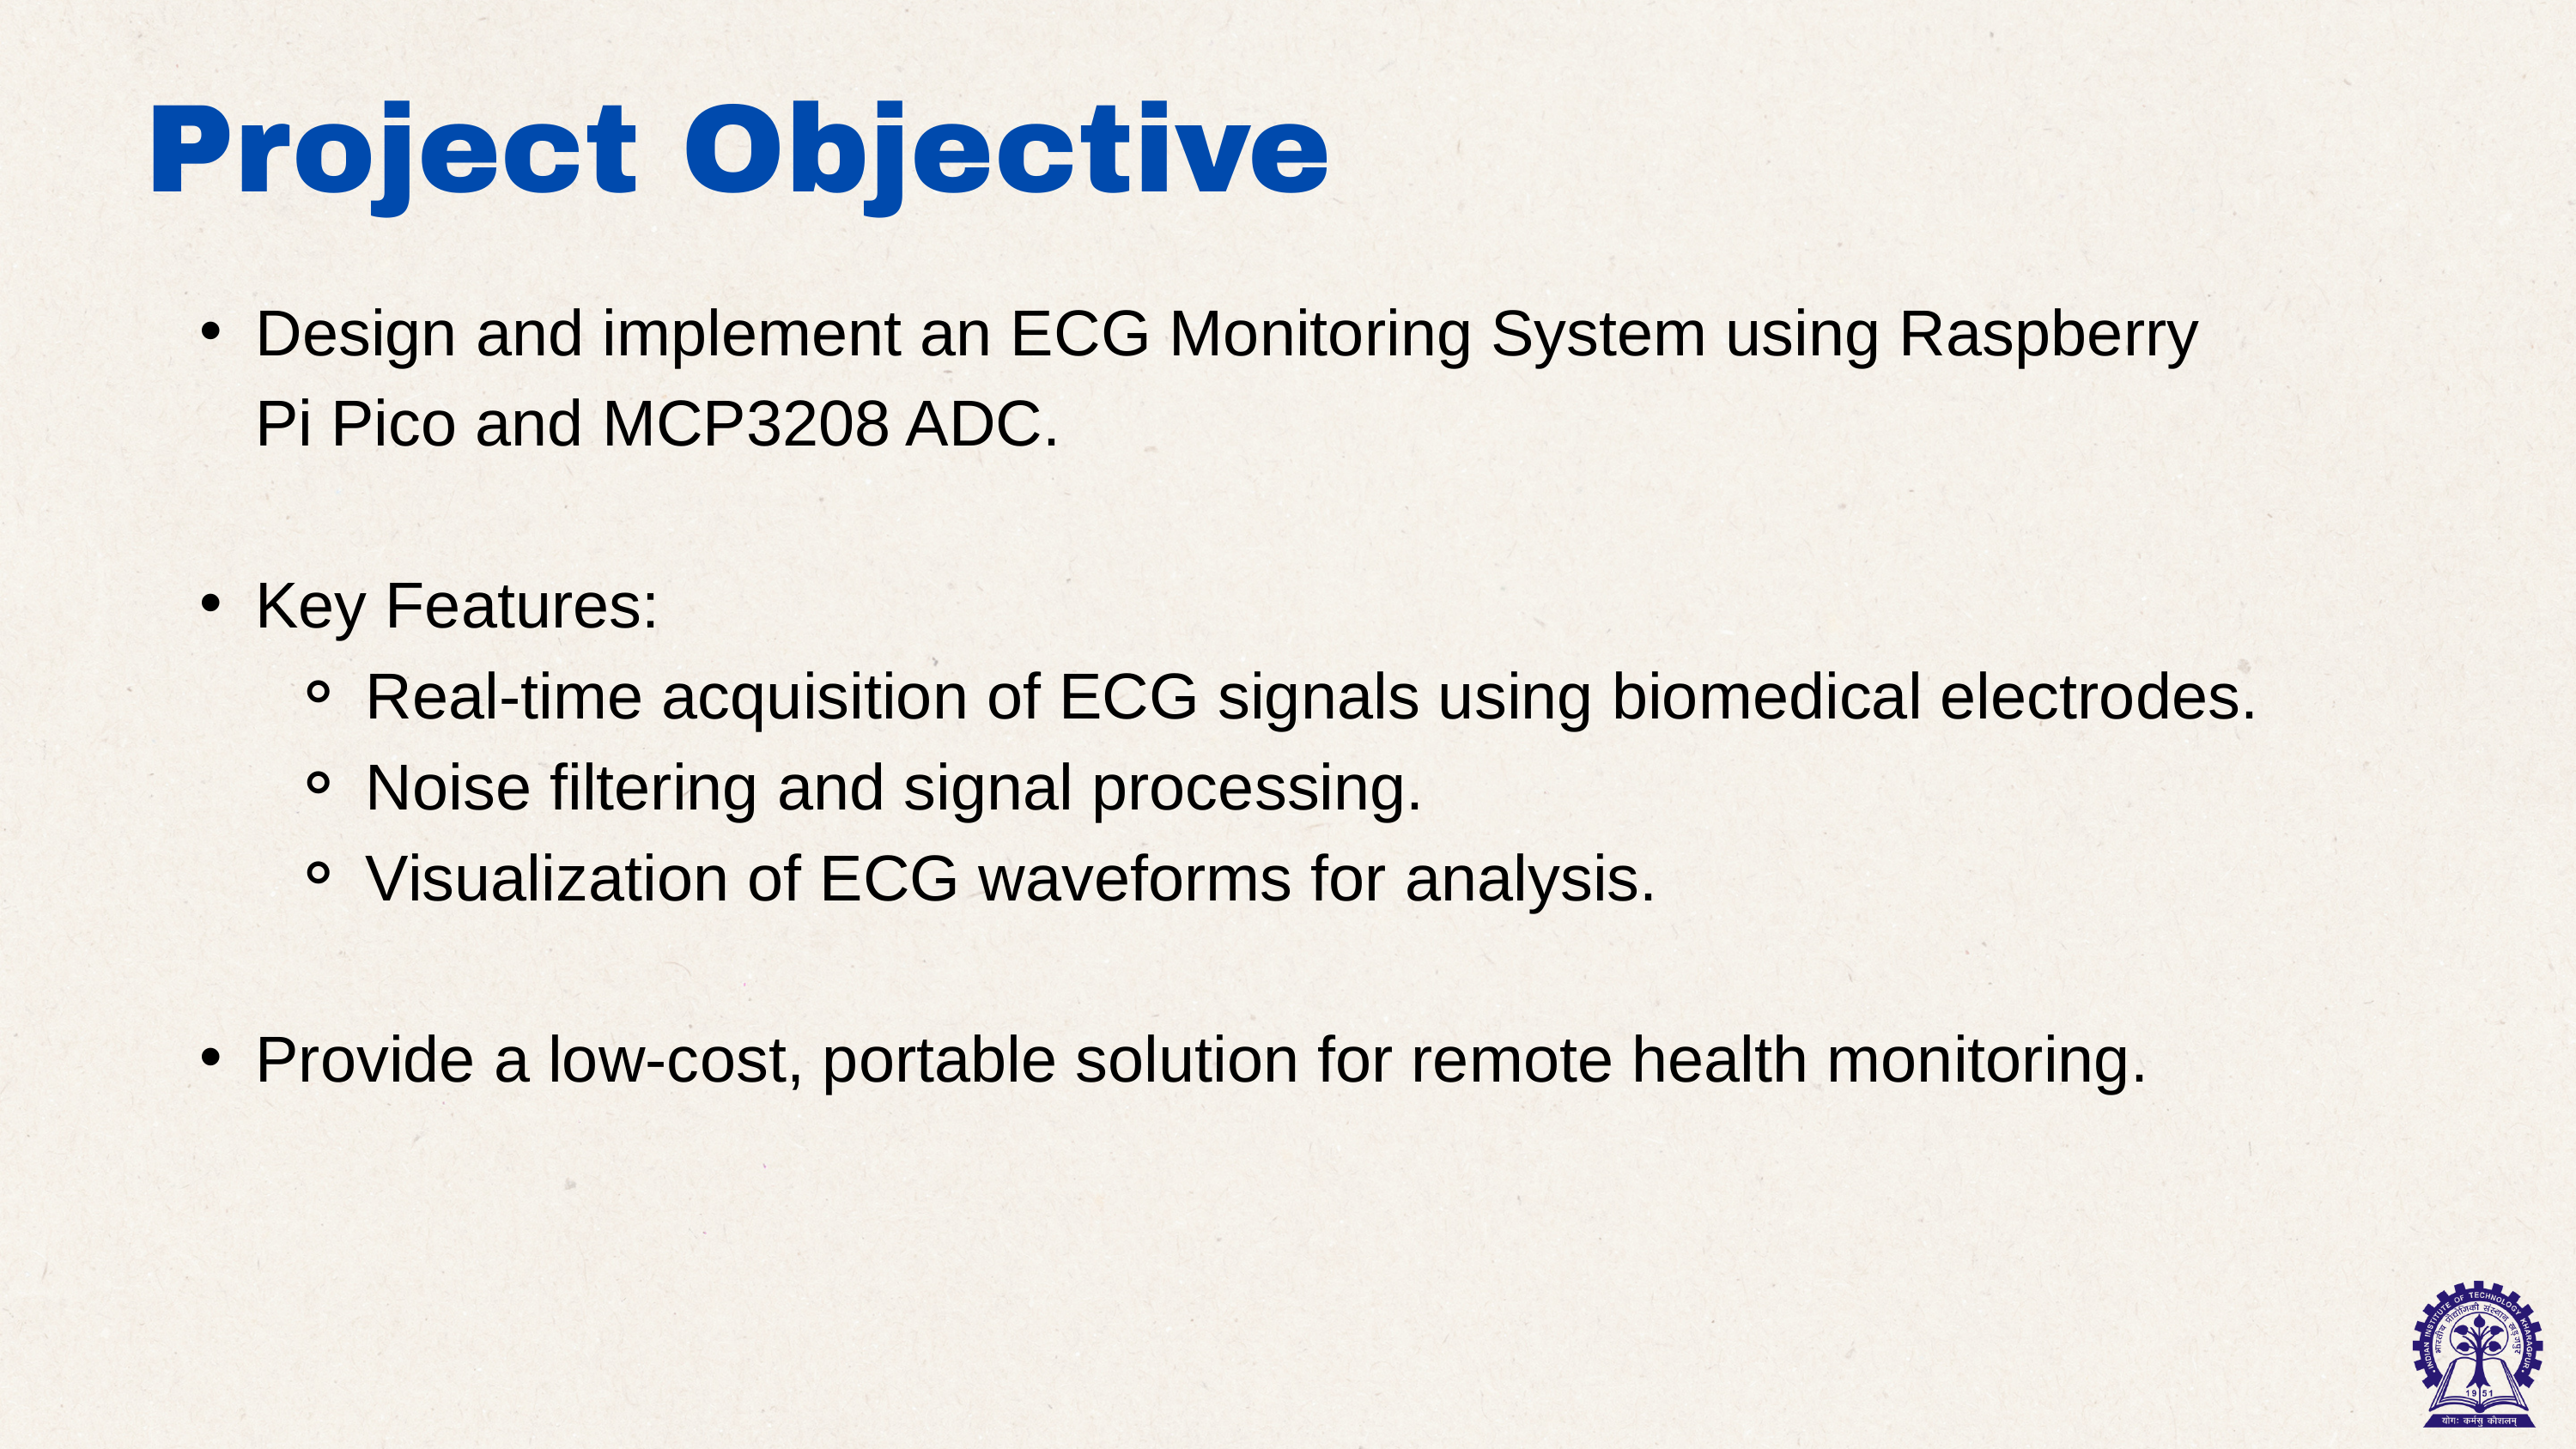

Project Objective
Design and implement an ECG Monitoring System using Raspberry Pi Pico and MCP3208 ADC.

Key Features:
Real-time acquisition of ECG signals using biomedical electrodes.
Noise filtering and signal processing.
Visualization of ECG waveforms for analysis.

Provide a low-cost, portable solution for remote health monitoring.